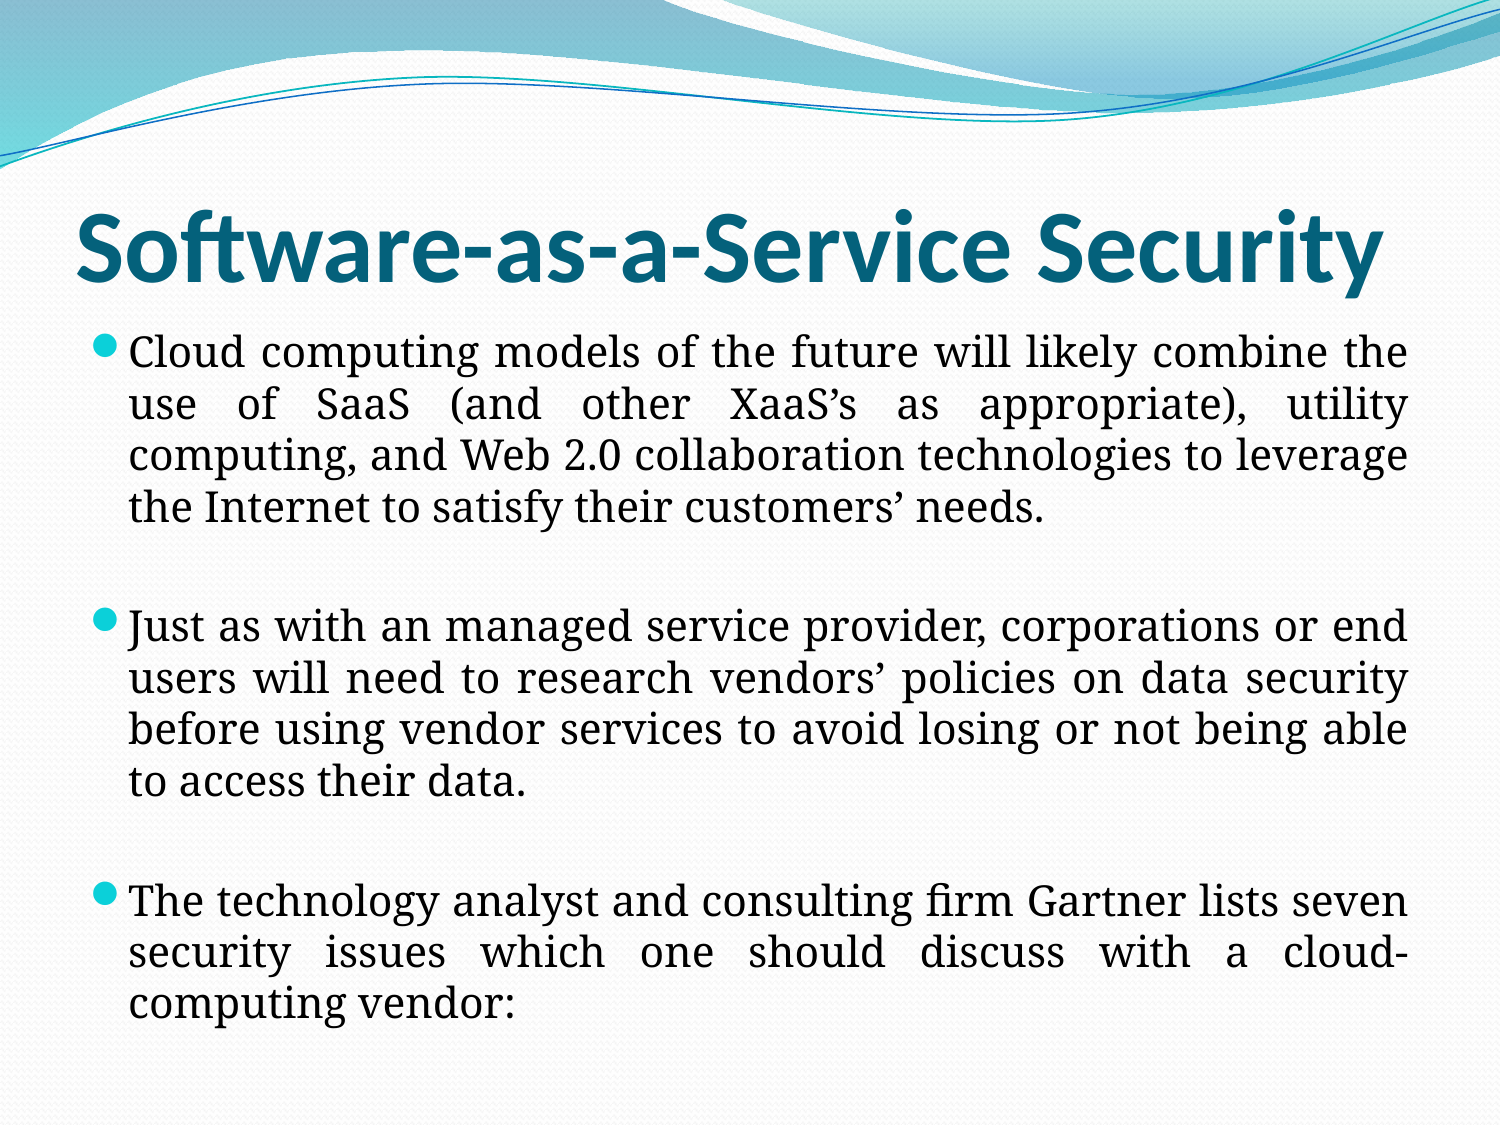

# Software-as-a-Service Security
Cloud computing models of the future will likely combine the use of SaaS (and other XaaS’s as appropriate), utility computing, and Web 2.0 collaboration technologies to leverage the Internet to satisfy their customers’ needs.

Just as with an managed service provider, corporations or end users will need to research vendors’ policies on data security before using vendor services to avoid losing or not being able to access their data.

The technology analyst and consulting firm Gartner lists seven security issues which one should discuss with a cloud-computing vendor: